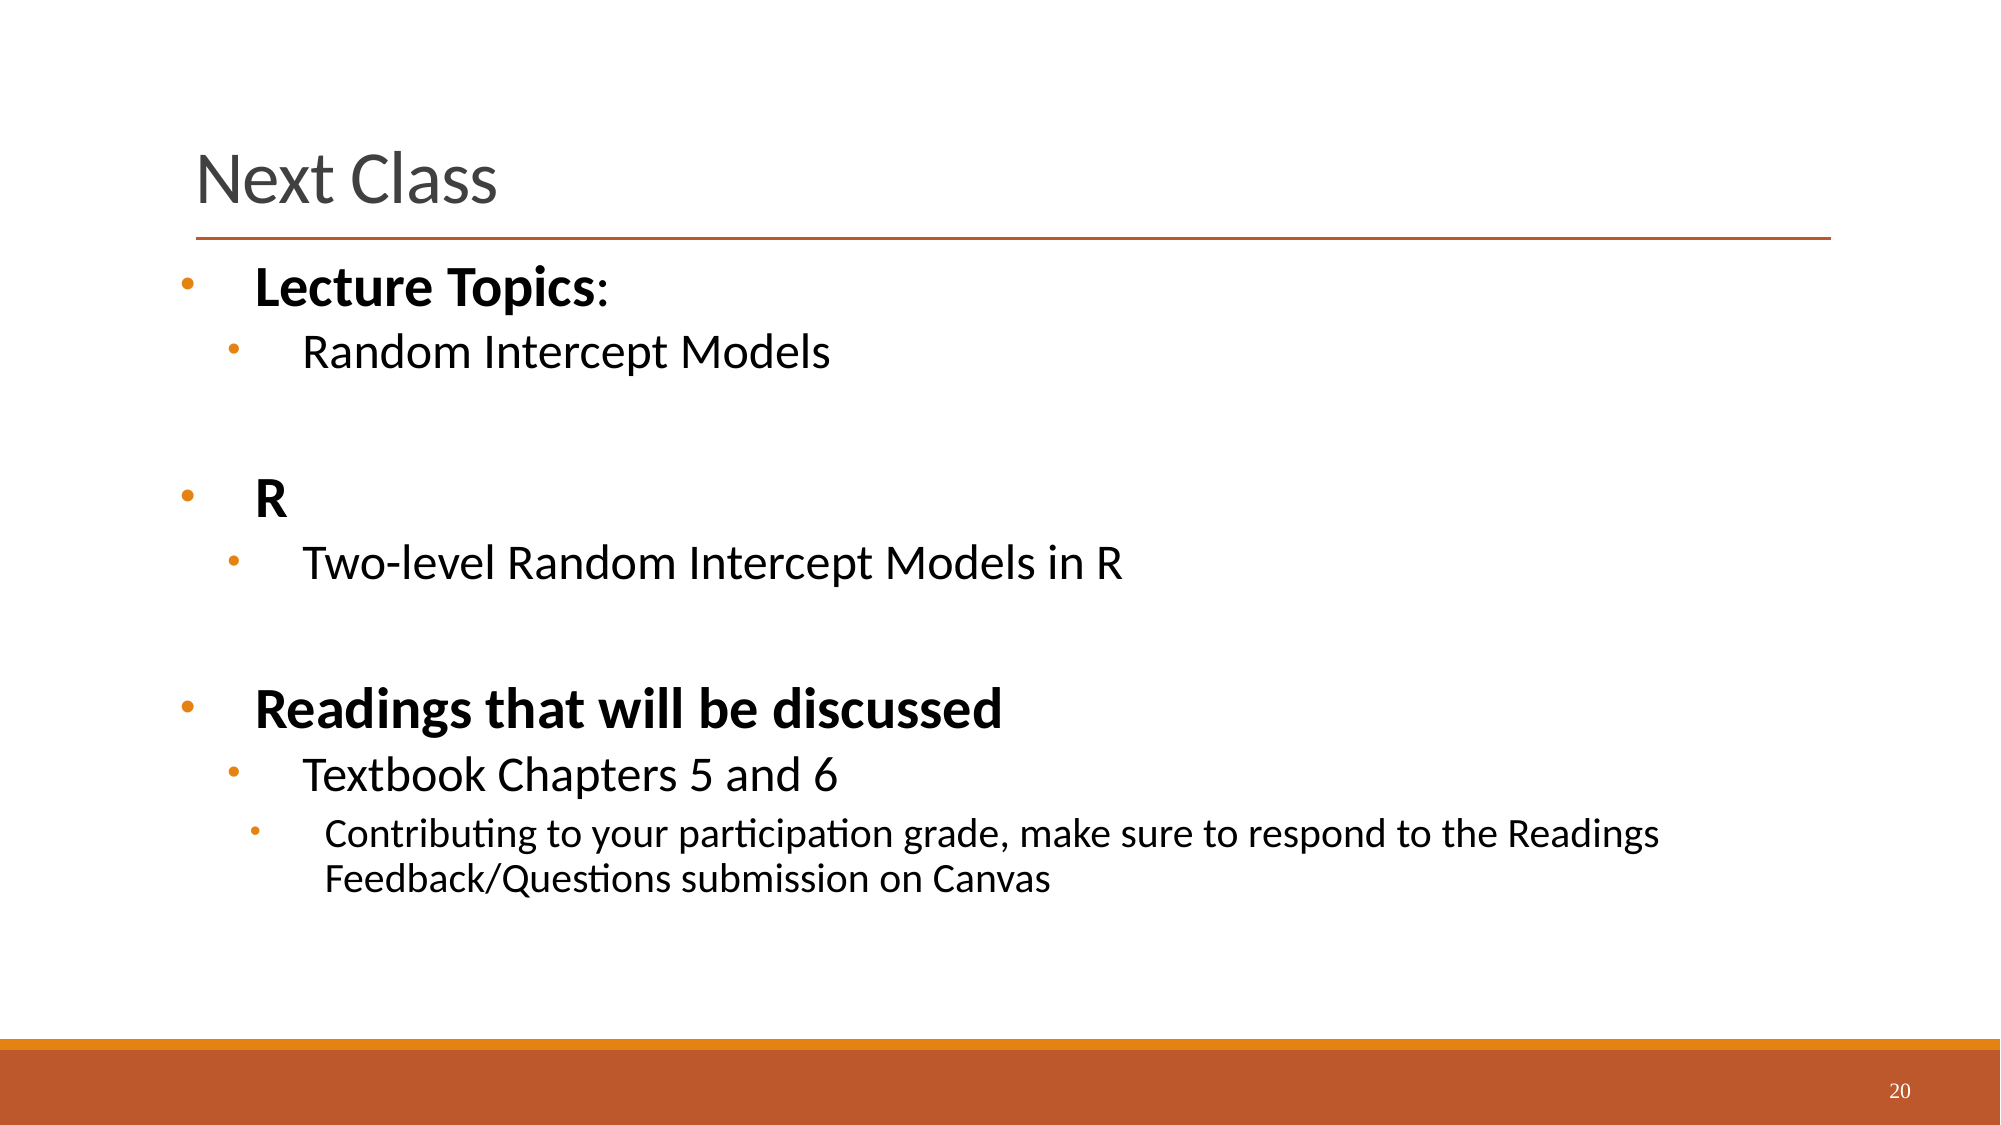

# Next Class
Lecture Topics:
Random Intercept Models

R
Two-level Random Intercept Models in R

Readings that will be discussed
Textbook Chapters 5 and 6
Contributing to your participation grade, make sure to respond to the Readings Feedback/Questions submission on Canvas

20